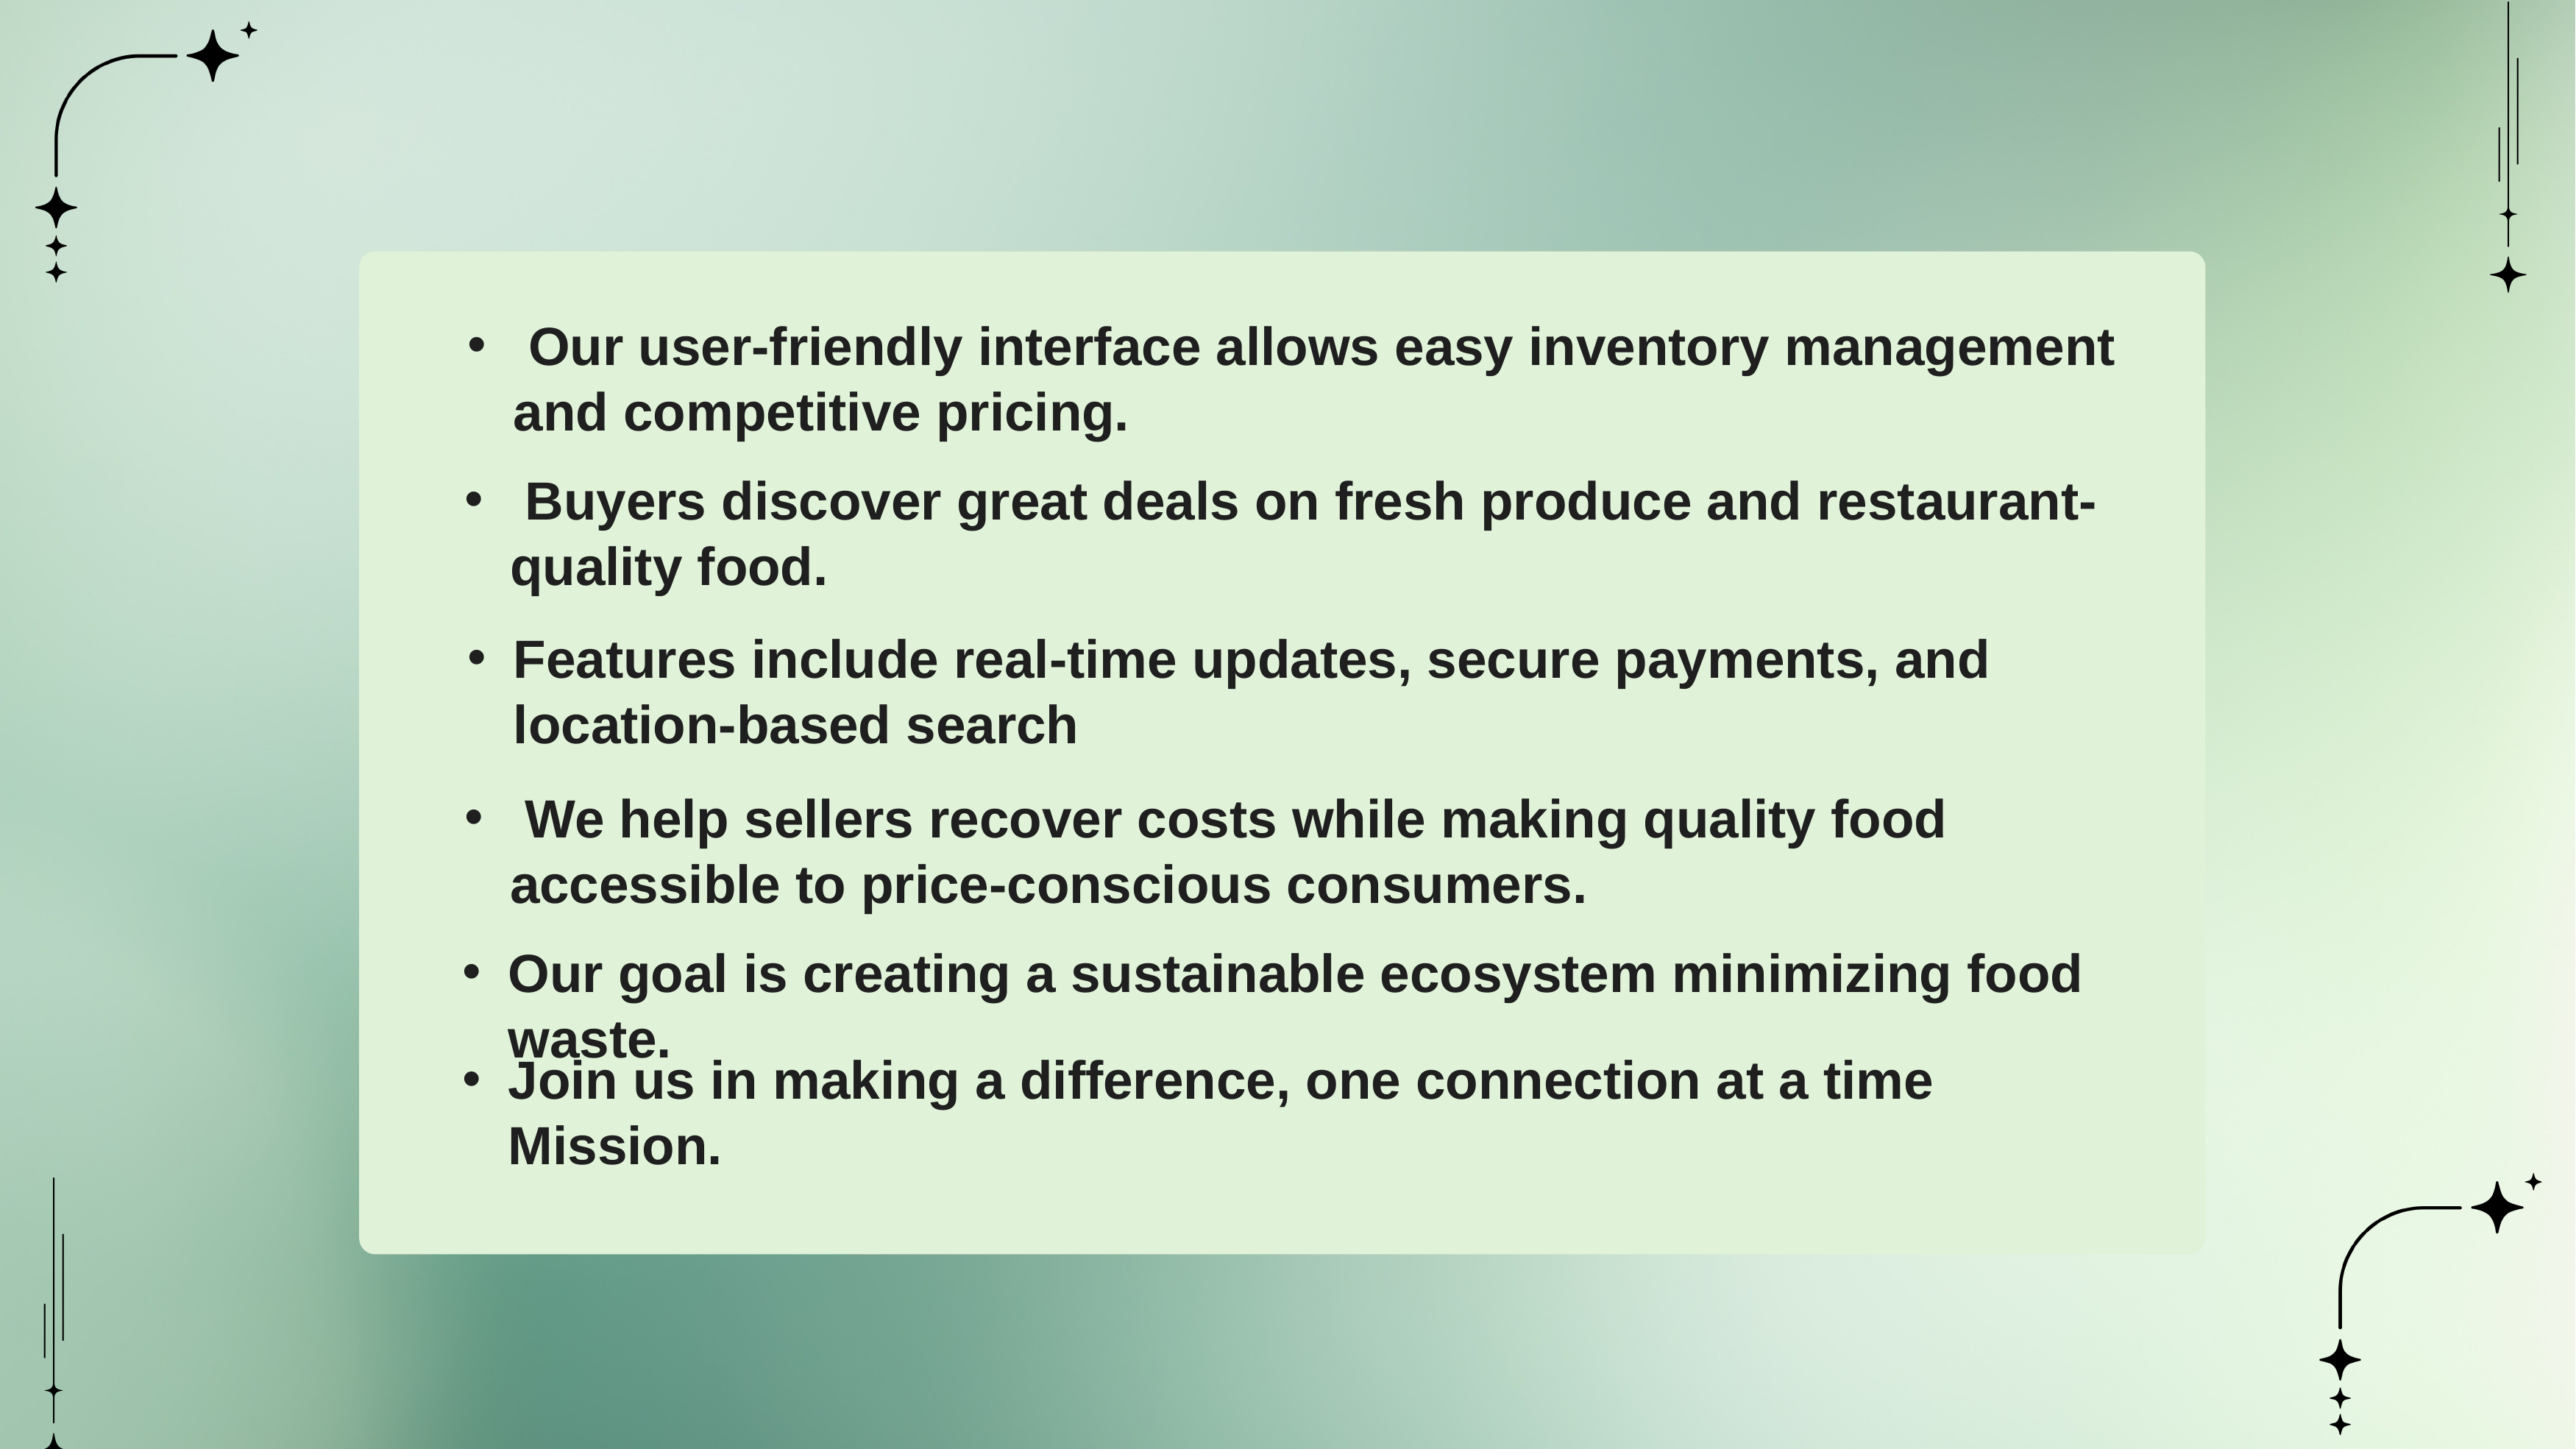

Our user-friendly interface allows easy inventory management and competitive pricing.
 Buyers discover great deals on fresh produce and restaurant-quality food.
Features include real-time updates, secure payments, and location-based search
 We help sellers recover costs while making quality food accessible to price-conscious consumers.

Our goal is creating a sustainable ecosystem minimizing food waste.

Join us in making a difference, one connection at a time Mission.